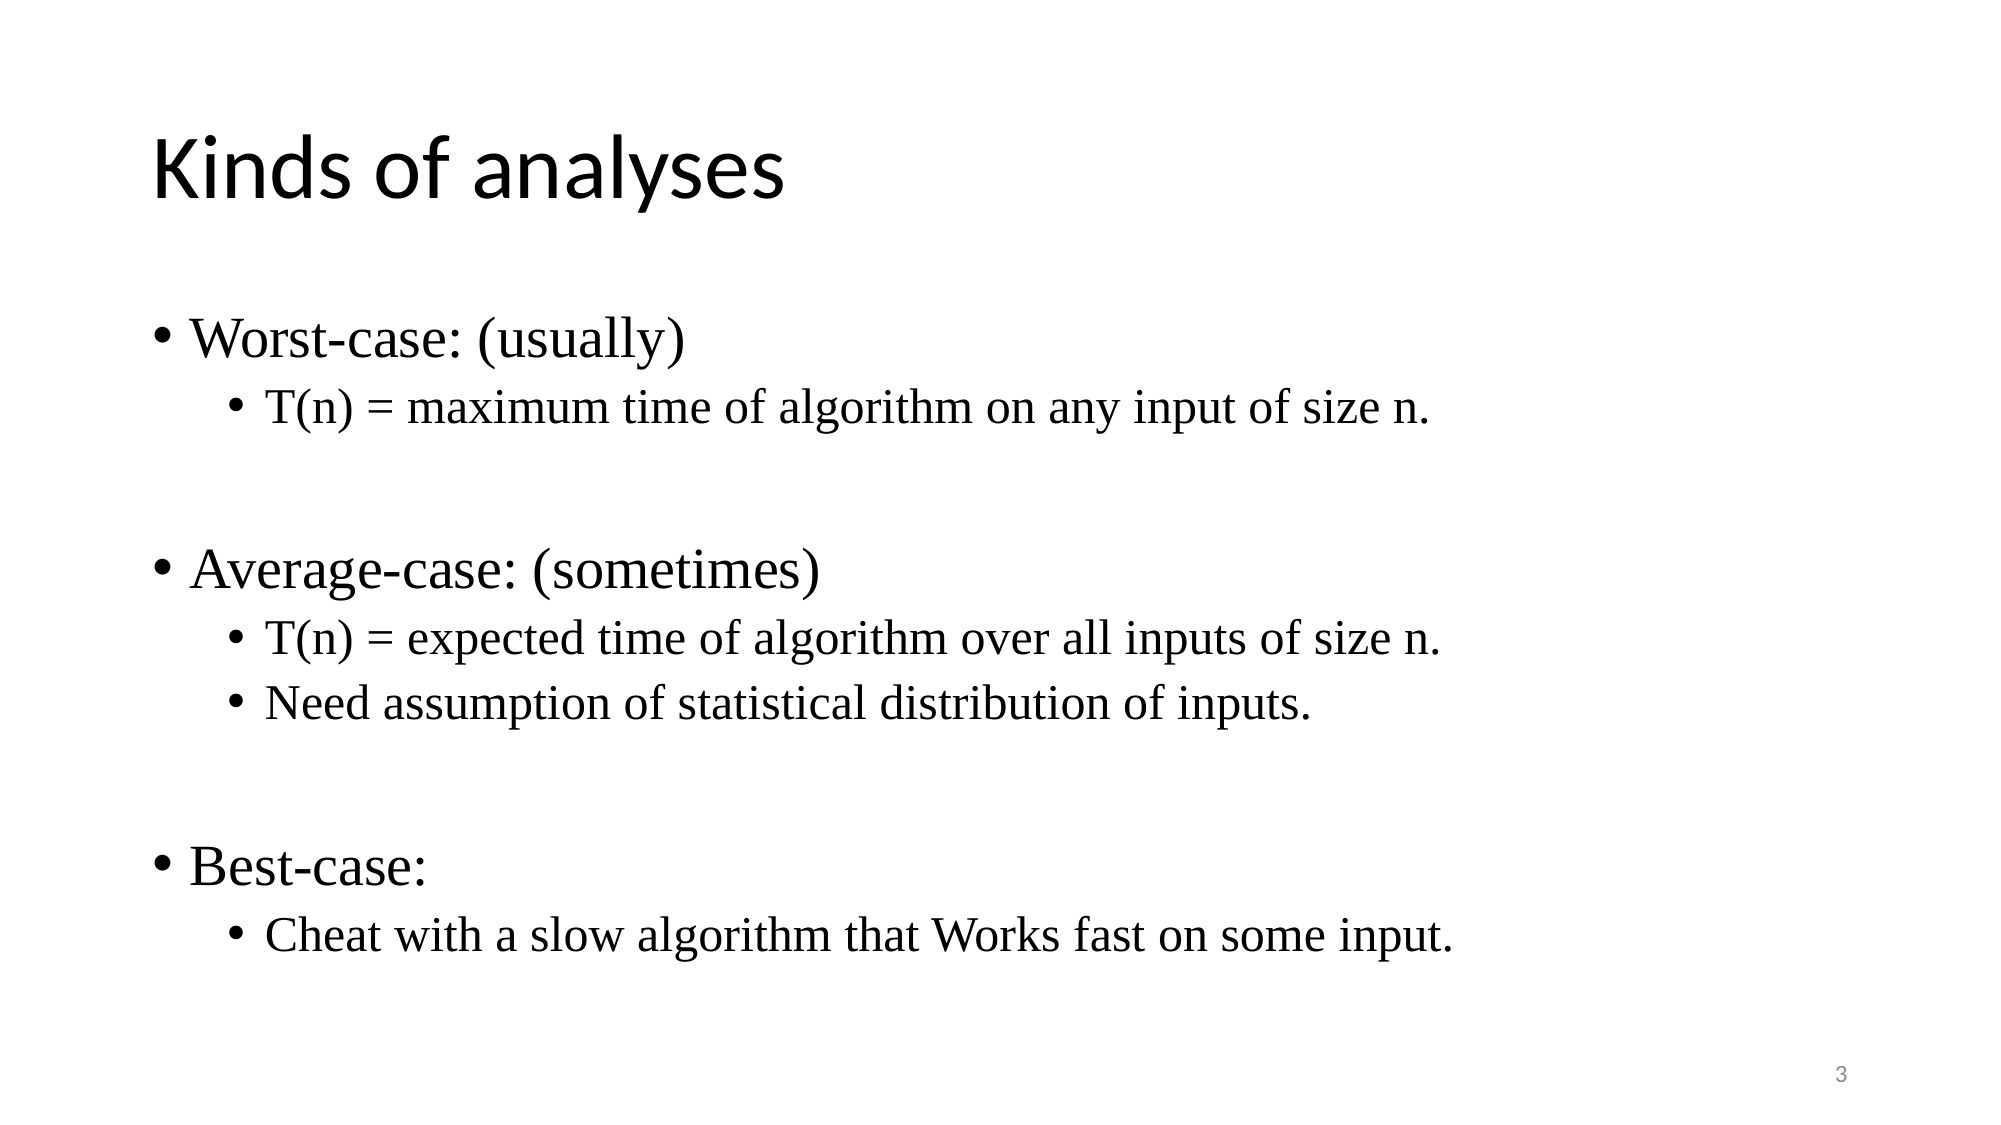

# Kinds of analyses
Worst-case: (usually)
T(n) = maximum time of algorithm on any input of size n.

Average-case: (sometimes)
T(n) = expected time of algorithm over all inputs of size n.
Need assumption of statistical distribution of inputs.

Best-case:
Cheat with a slow algorithm that Works fast on some input.

3